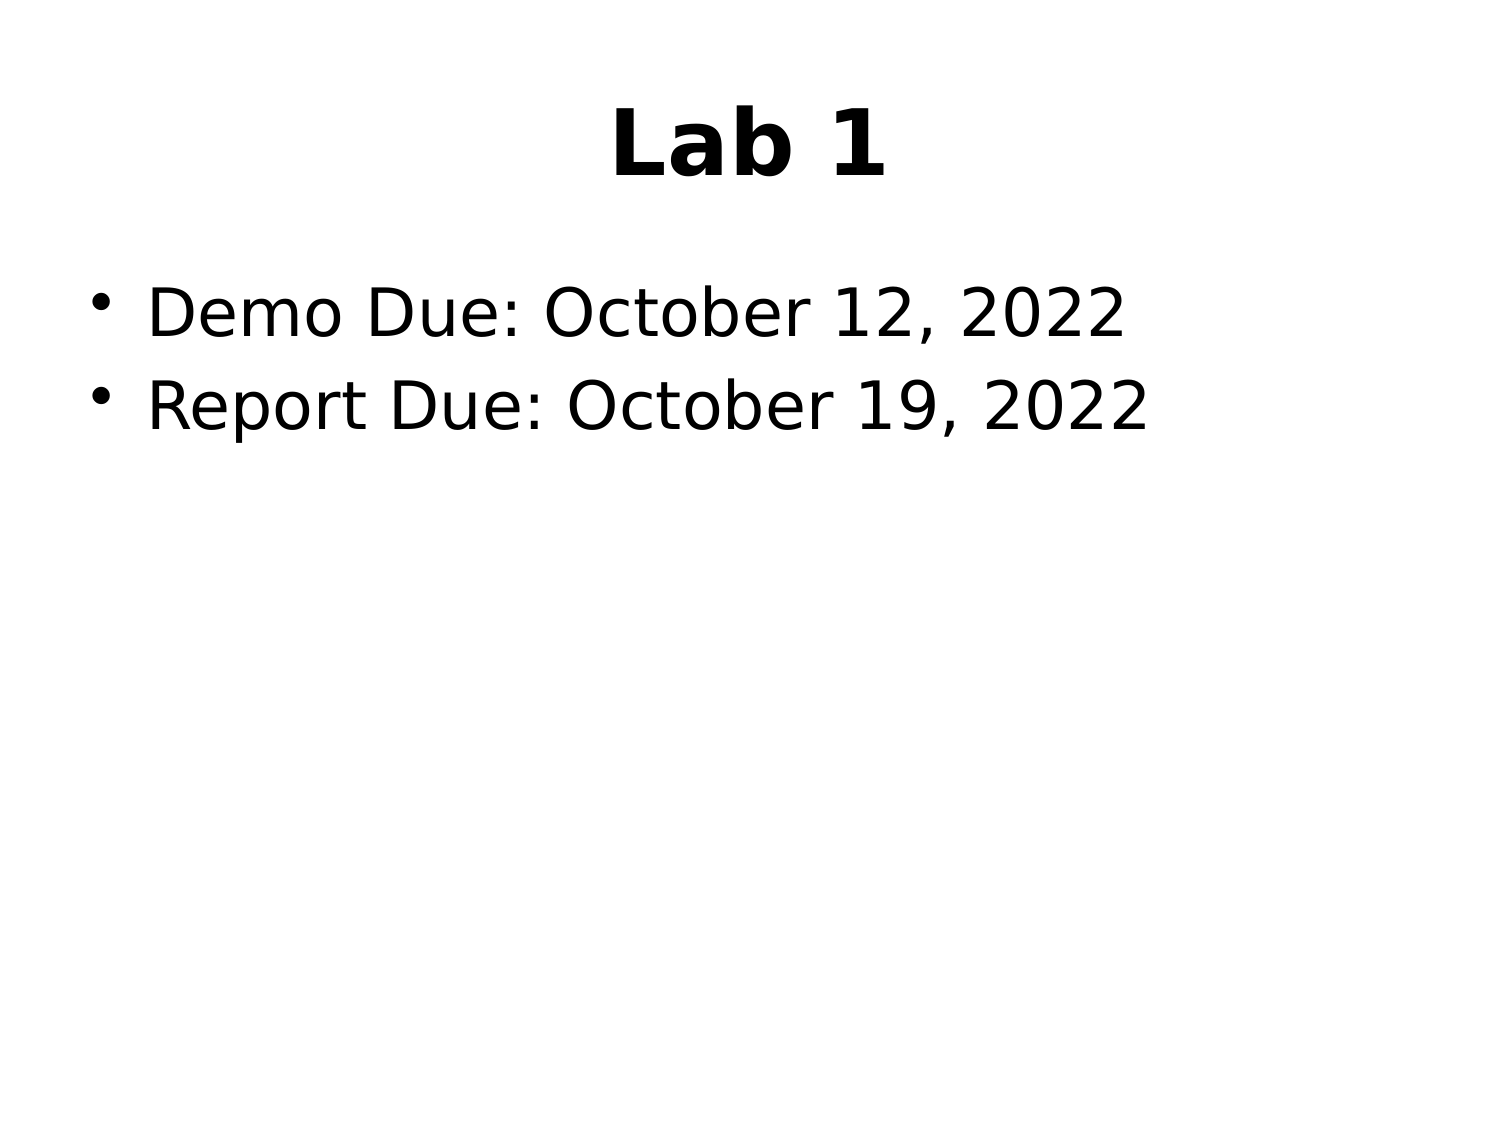

# Lab 1
Demo Due: October 12, 2022
Report Due: October 19, 2022